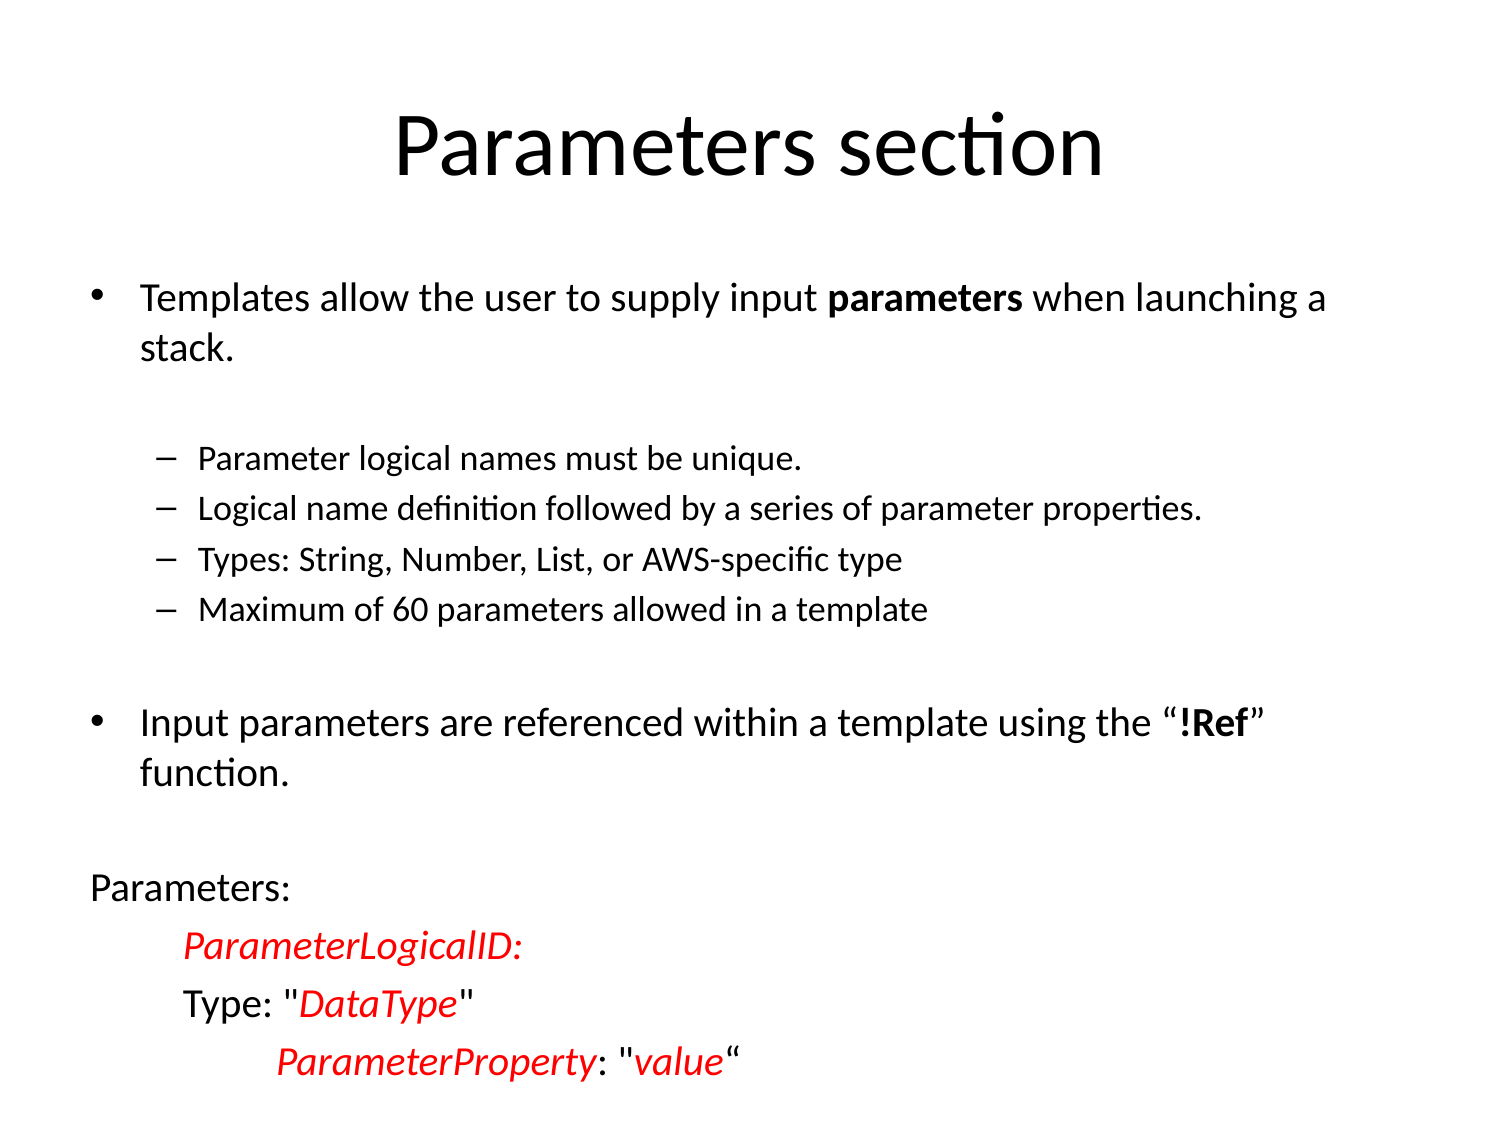

# Parameters section
Templates allow the user to supply input parameters when launching a stack.

Parameter logical names must be unique.
Logical name definition followed by a series of parameter properties.
Types: String, Number, List, or AWS-specific type
Maximum of 60 parameters allowed in a template

Input parameters are referenced within a template using the “!Ref” function.

Parameters:
	ParameterLogicalID:
		Type: "DataType"
	 	ParameterProperty: "value“